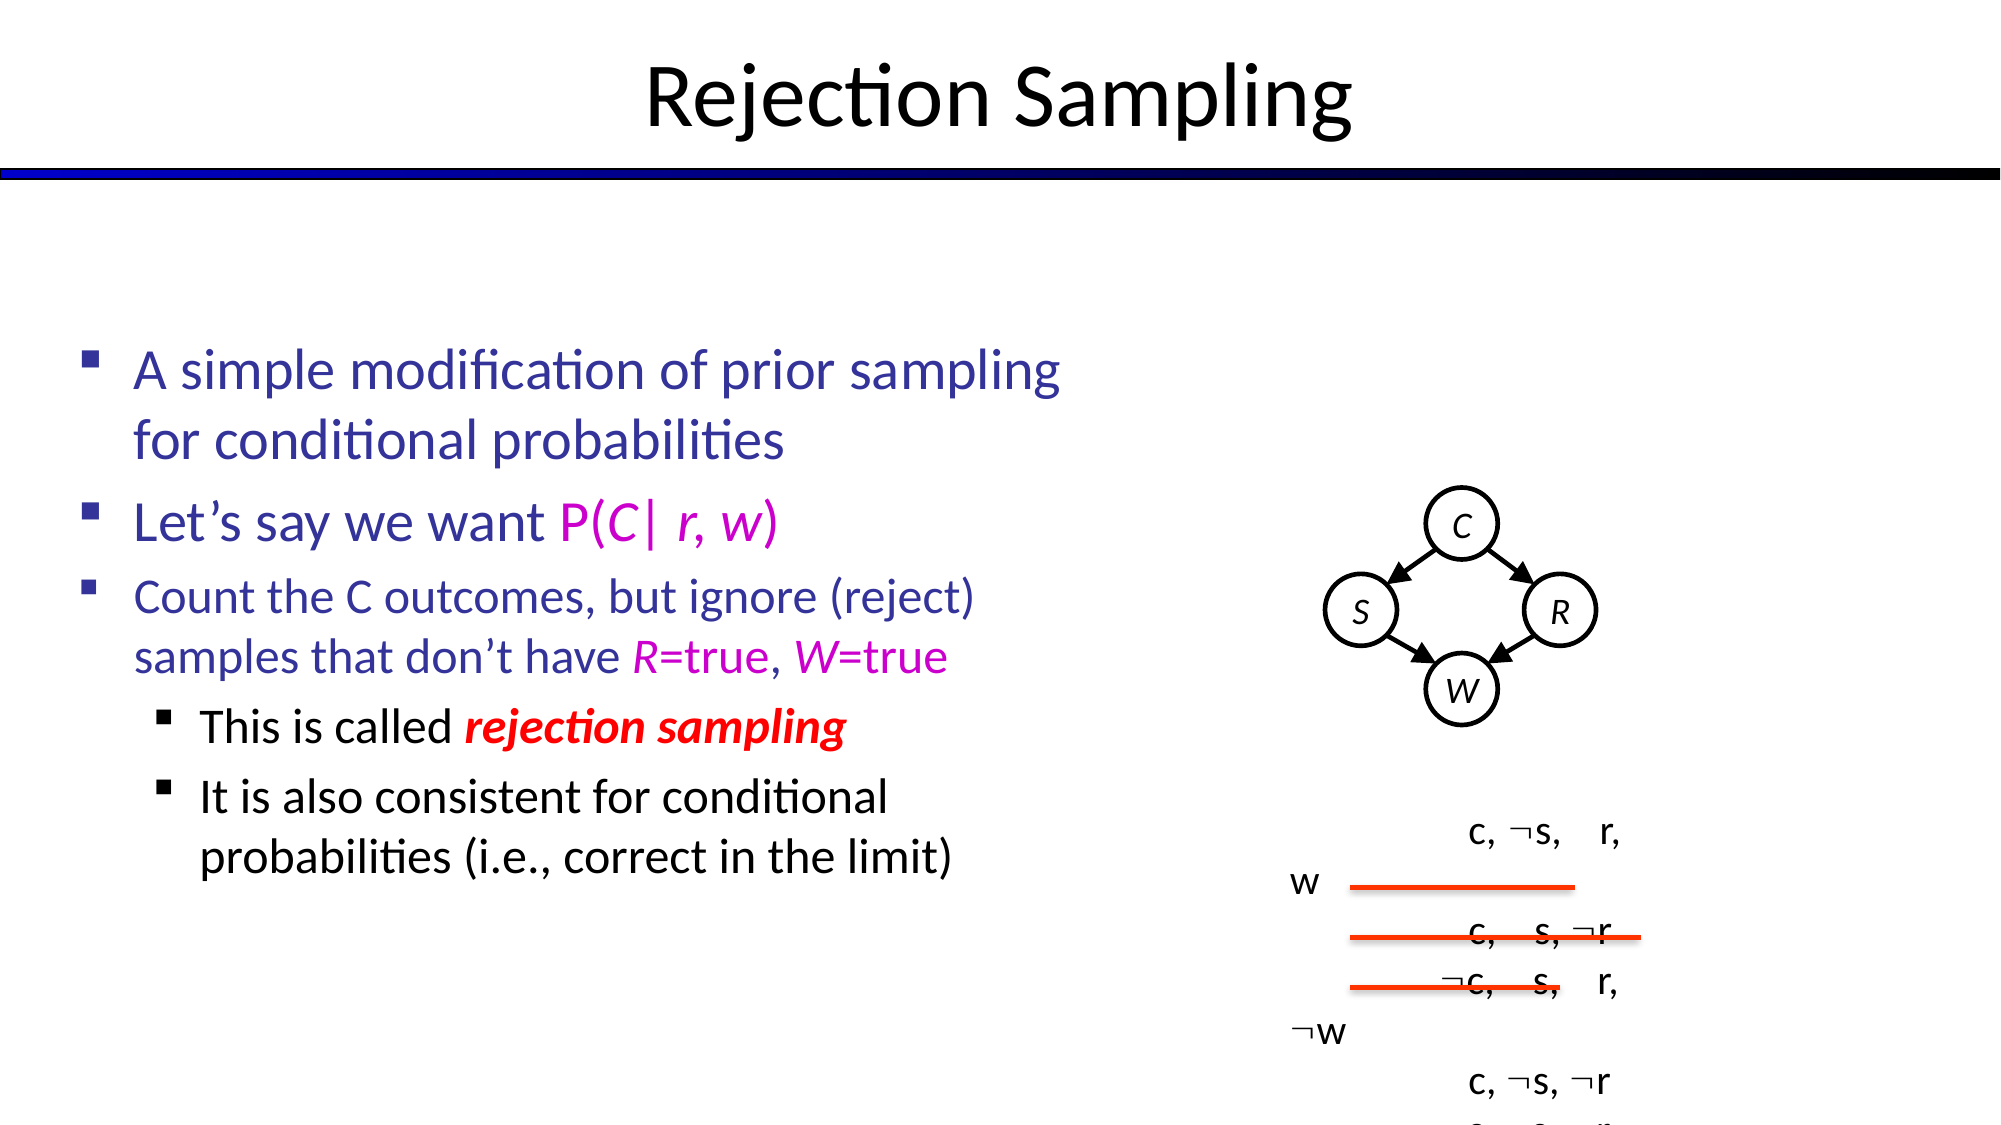

# Rejection Sampling

A simple modification of prior sampling for conditional probabilities
Let’s say we want P(C| r, w)
Count the C outcomes, but ignore (reject) samples that don’t have R=true, W=true
This is called rejection sampling
It is also consistent for conditional probabilities (i.e., correct in the limit)
C
S
R
W
	   c, ¬s,    r,    w
	   c,    s, ¬r
	¬c,    s,    r, ¬w
	   c, ¬s, ¬r
	¬c, ¬s,    r,    w